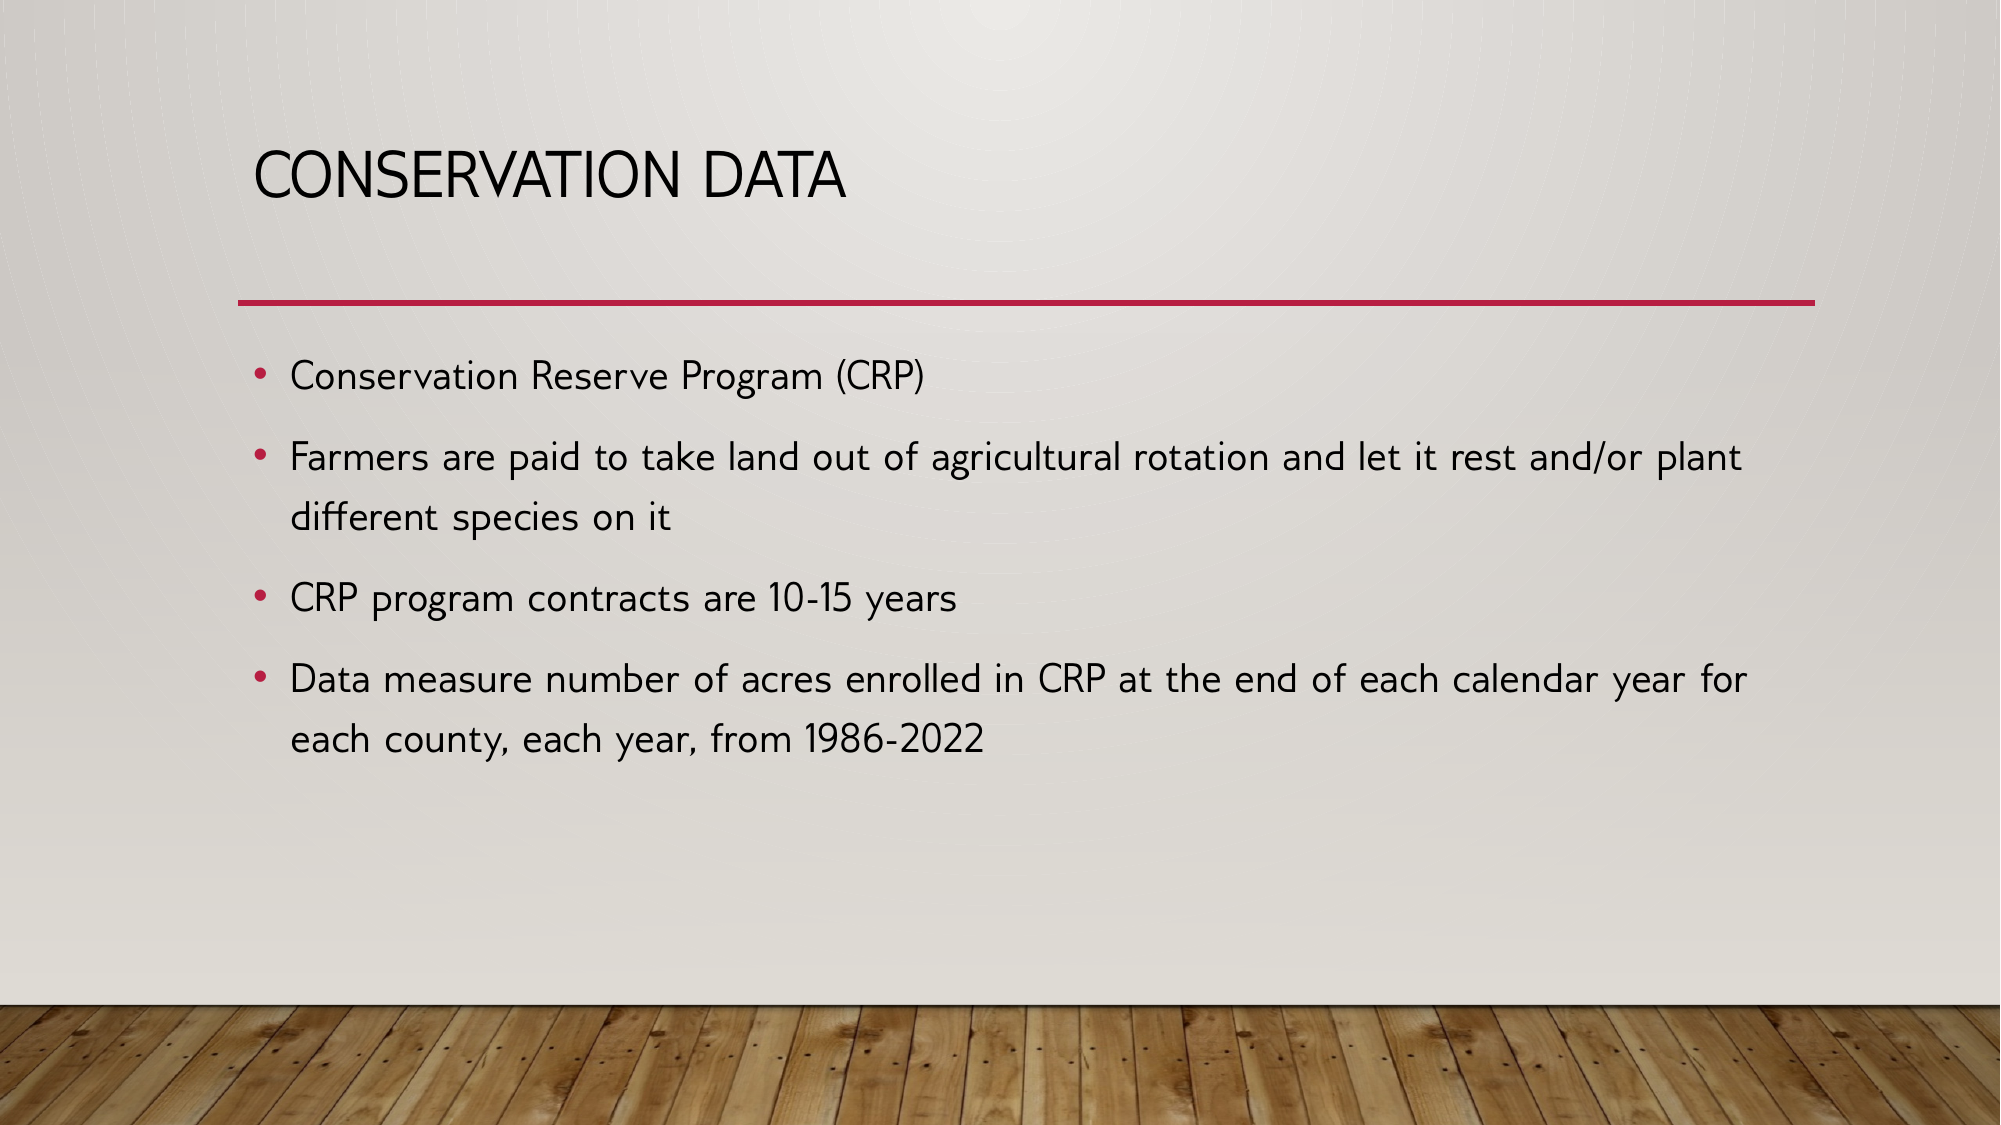

# Conservation Data
Conservation Reserve Program (CRP)
Farmers are paid to take land out of agricultural rotation and let it rest and/or plant different species on it
CRP program contracts are 10-15 years
Data measure number of acres enrolled in CRP at the end of each calendar year for each county, each year, from 1986-2022